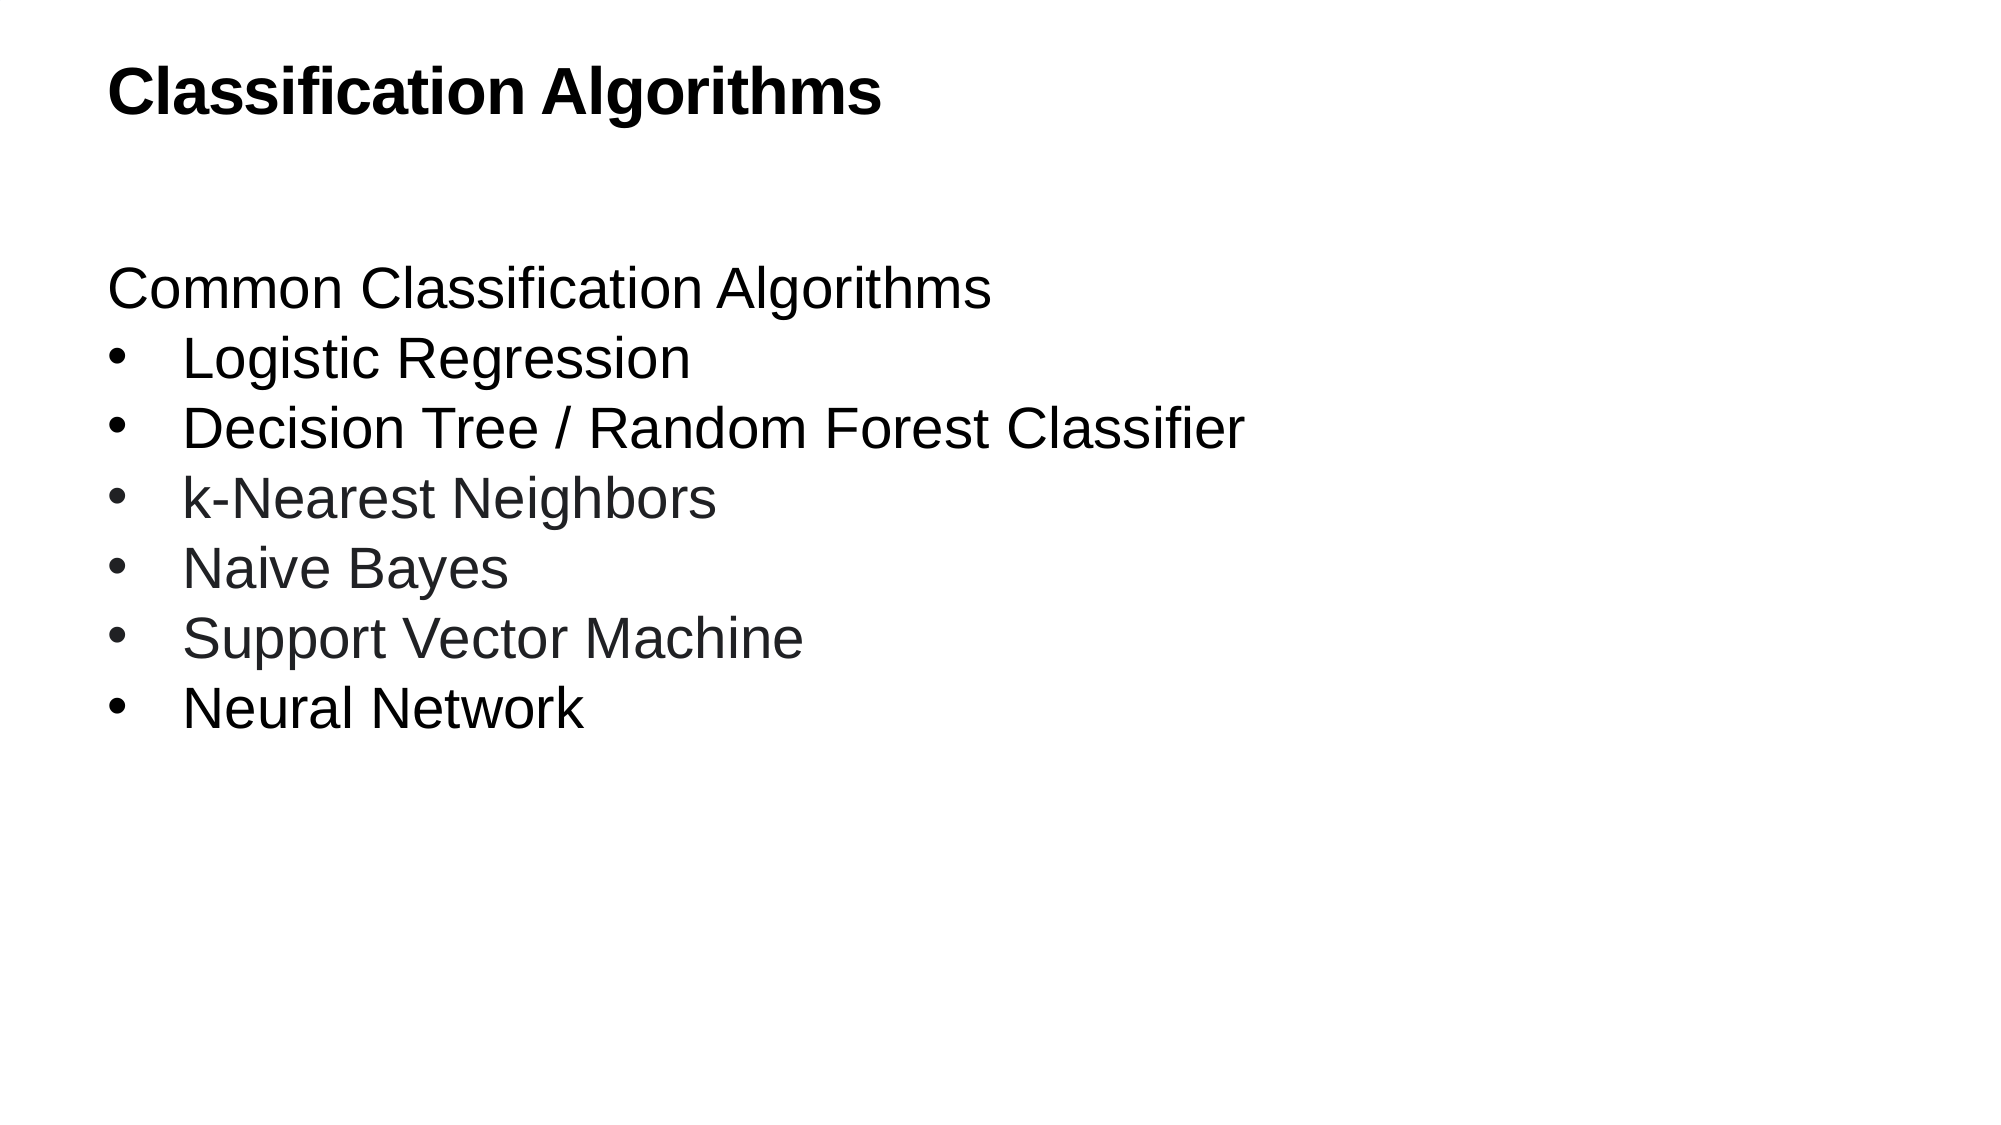

# Classification Algorithms
Common Classification Algorithms
Logistic Regression
Decision Tree / Random Forest Classifier
k-Nearest Neighbors
Naive Bayes
Support Vector Machine
Neural Network